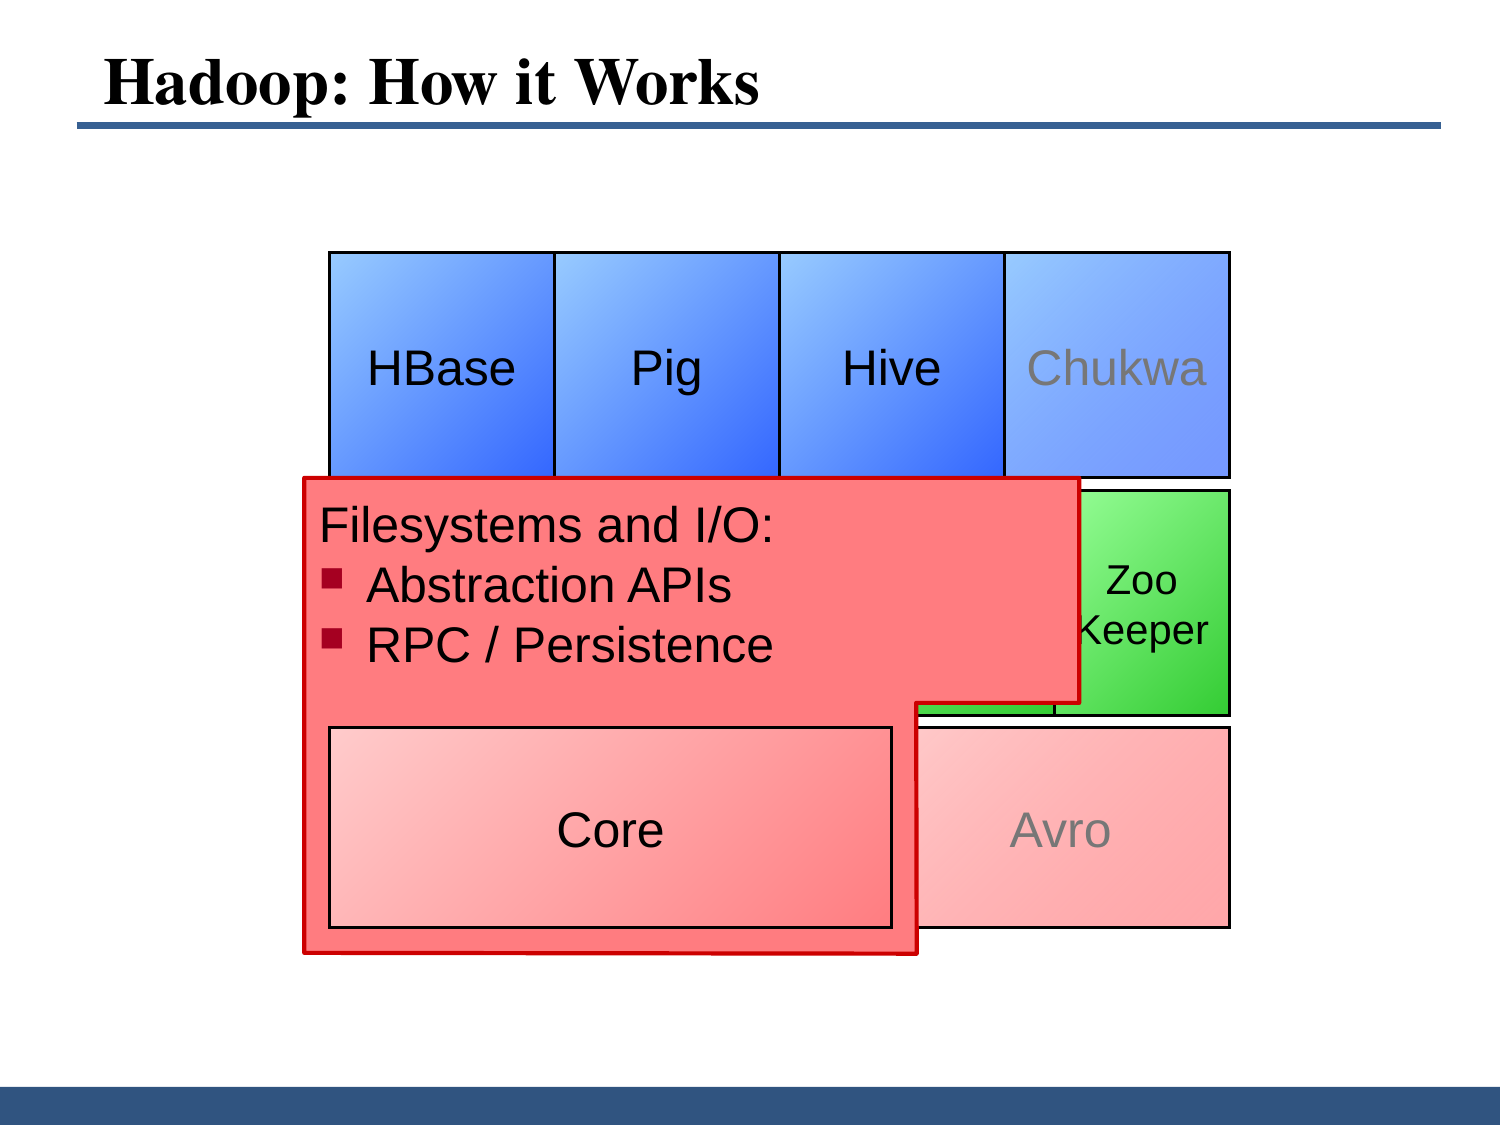

Hadoop: How it Works
HBase
Pig
Hive
Chukwa
Filesystems and I/O:
Abstraction APIs
RPC / Persistence

MapReduce
HDFS
Zoo
Keeper

Core
Avro